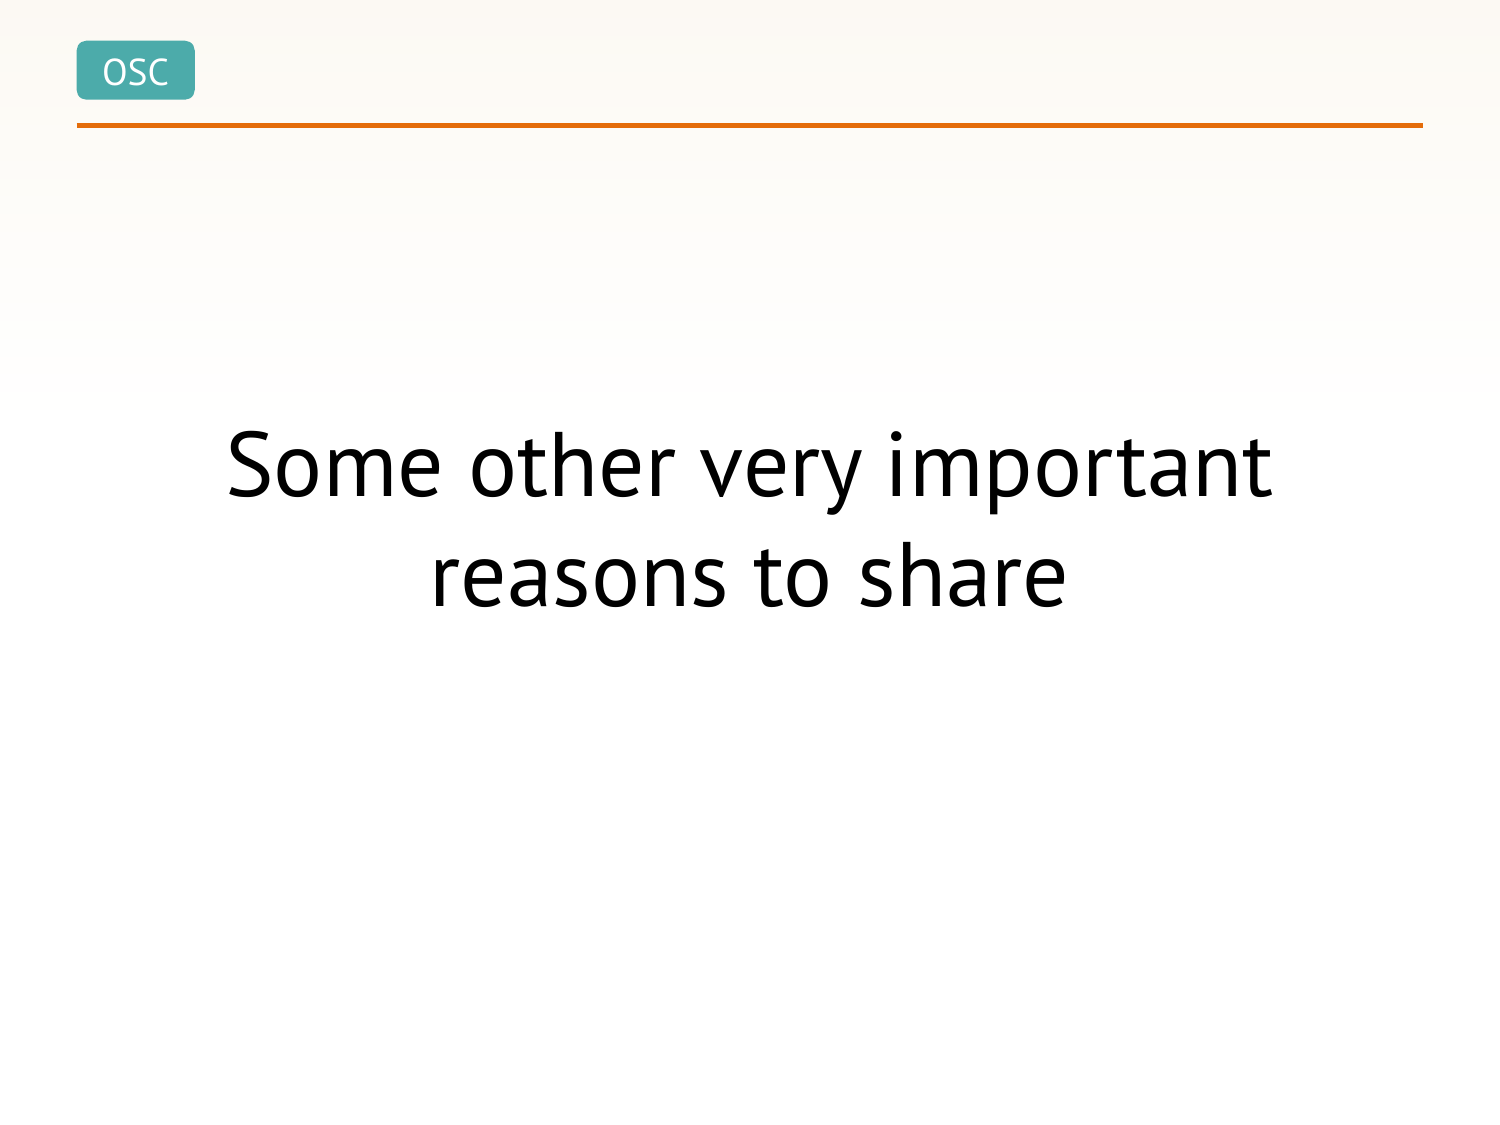

Some other very important reasons to share